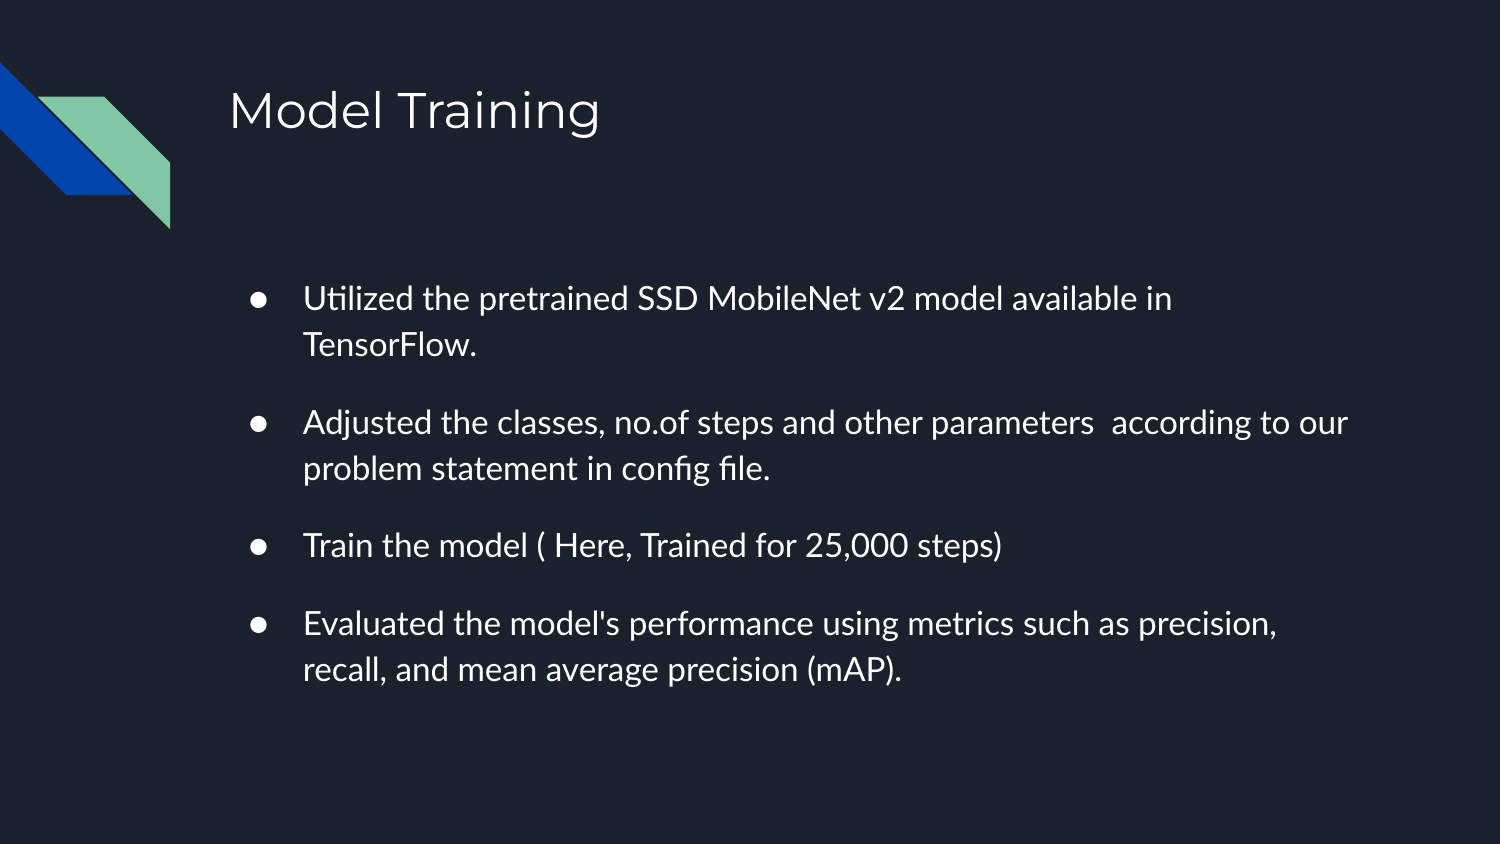

# Model Training
Utilized the pretrained SSD MobileNet v2 model available in TensorFlow.

Adjusted the classes, no.of steps and other parameters  according to our problem statement in config file.

Train the model ( Here, Trained for 25,000 steps)

Evaluated the model's performance using metrics such as precision, recall, and mean average precision (mAP).